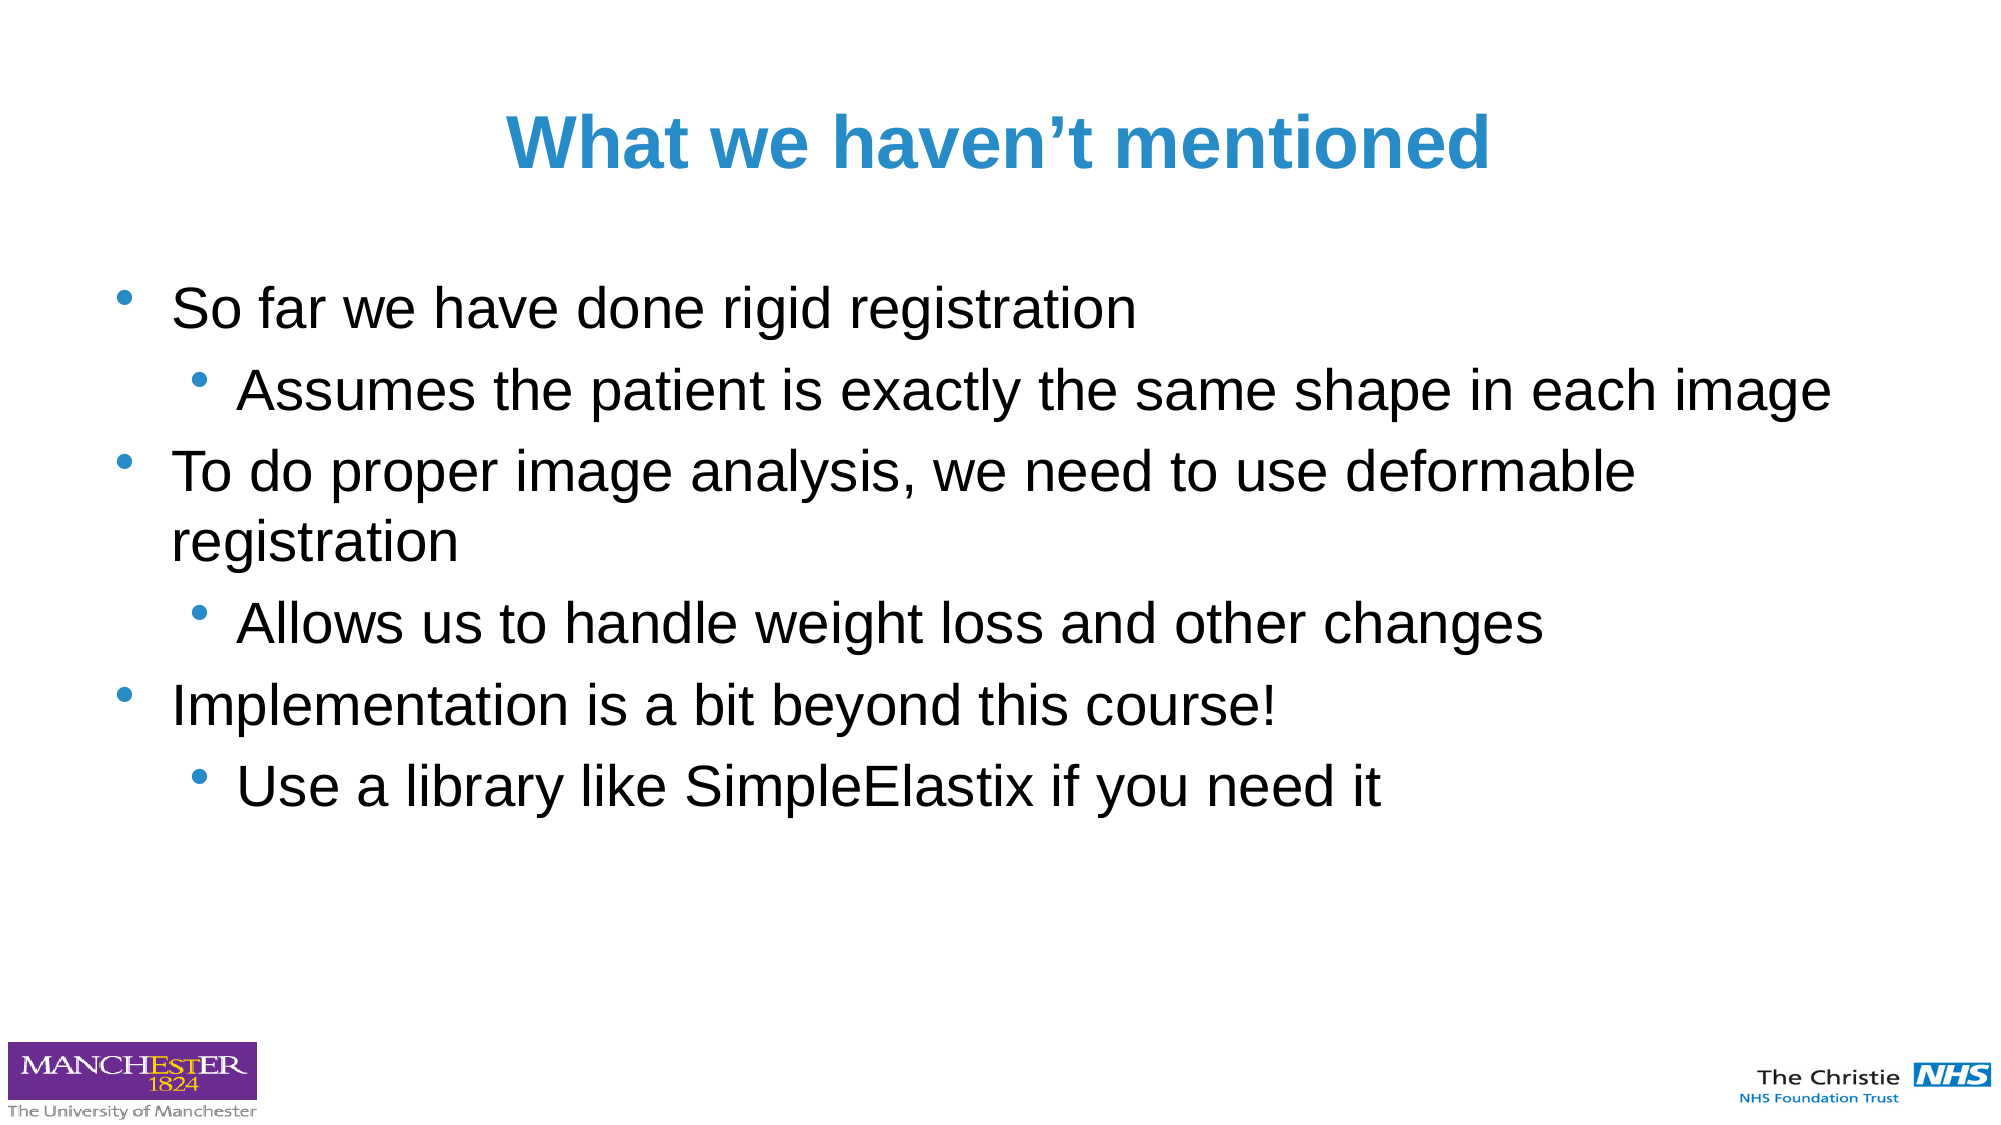

# What we haven’t mentioned
So far we have done rigid registration
Assumes the patient is exactly the same shape in each image
To do proper image analysis, we need to use deformable registration
Allows us to handle weight loss and other changes
Implementation is a bit beyond this course!
Use a library like SimpleElastix if you need it